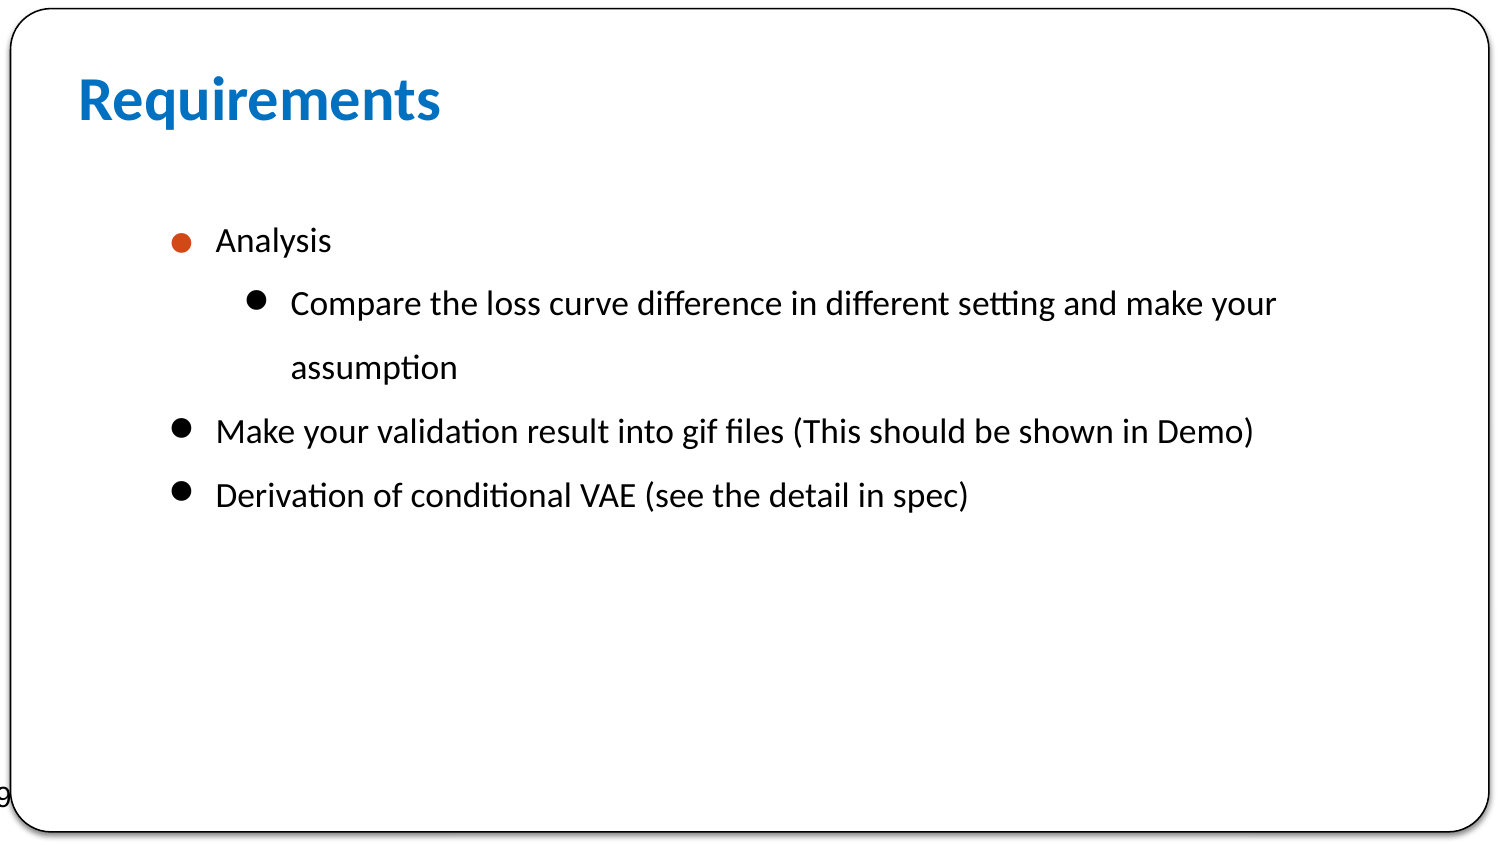

Requirements

Analysis
Compare the loss curve difference in different setting and make your assumption
Make your validation result into gif files (This should be shown in Demo)
Derivation of conditional VAE (see the detail in spec)